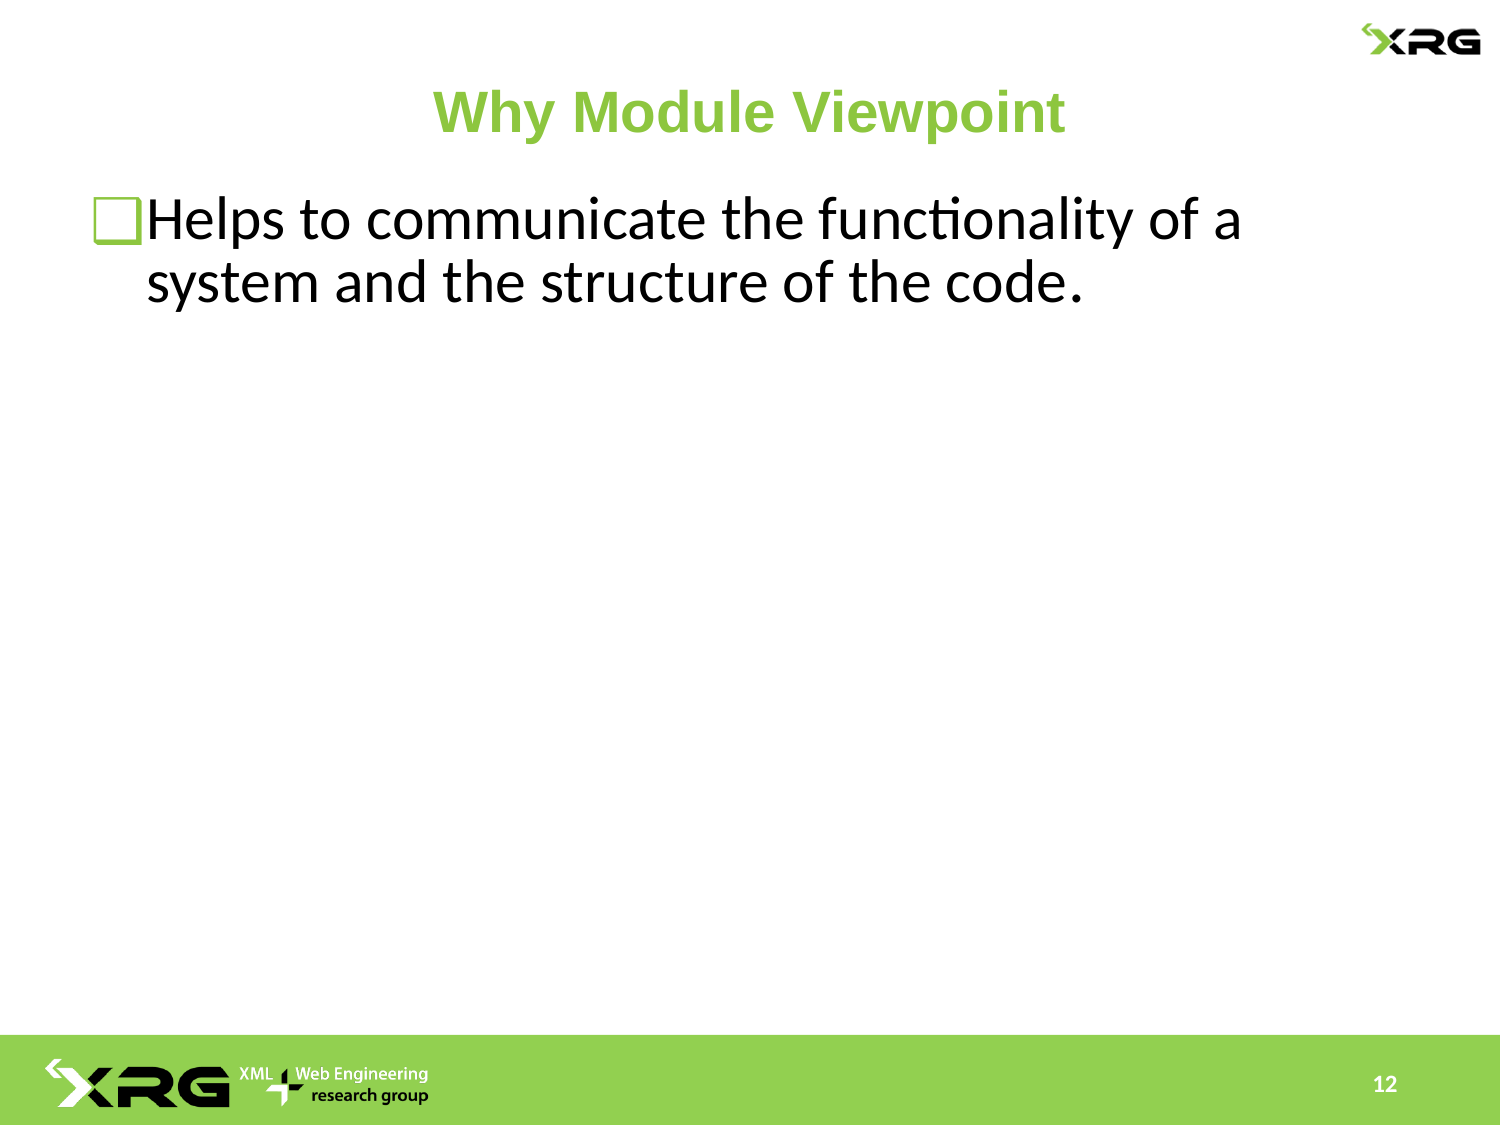

# Why Module Viewpoint
Helps to communicate the functionality of a system and the structure of the code.
12